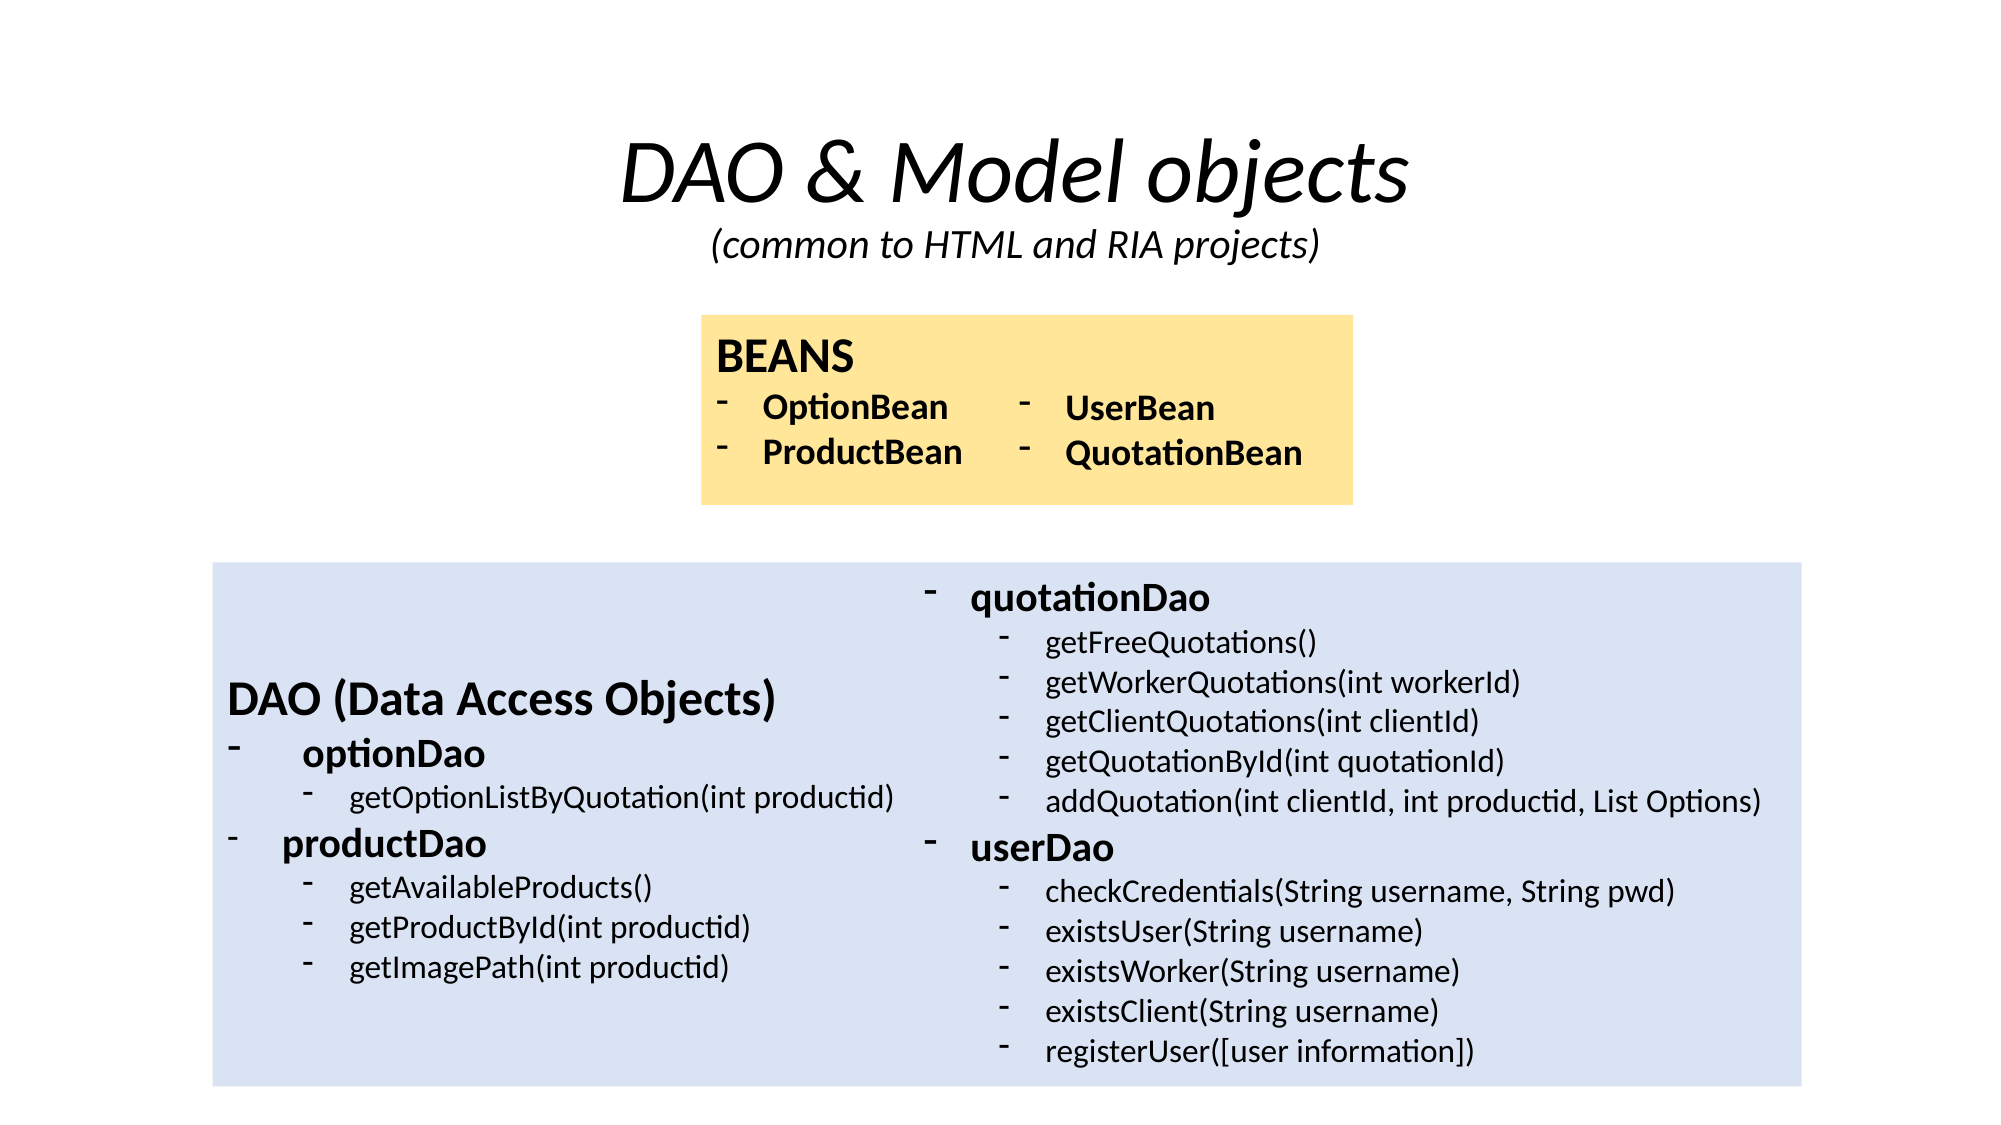

# DAO & Model objects (common to HTML and RIA projects)

BEANS
OptionBean
ProductBean
UserBean
QuotationBean

quotationDao
getFreeQuotations()
getWorkerQuotations(int workerId)
getClientQuotations(int clientId)
getQuotationById(int quotationId)
addQuotation(int clientId, int productid, List Options)
userDao
checkCredentials(String username, String pwd)
existsUser(String username)
existsWorker(String username)
existsClient(String username)
registerUser([user information])
DAO (Data Access Objects)
optionDao
getOptionListByQuotation(int productid)
 productDao
getAvailableProducts()
getProductById(int productid)
getImagePath(int productid)